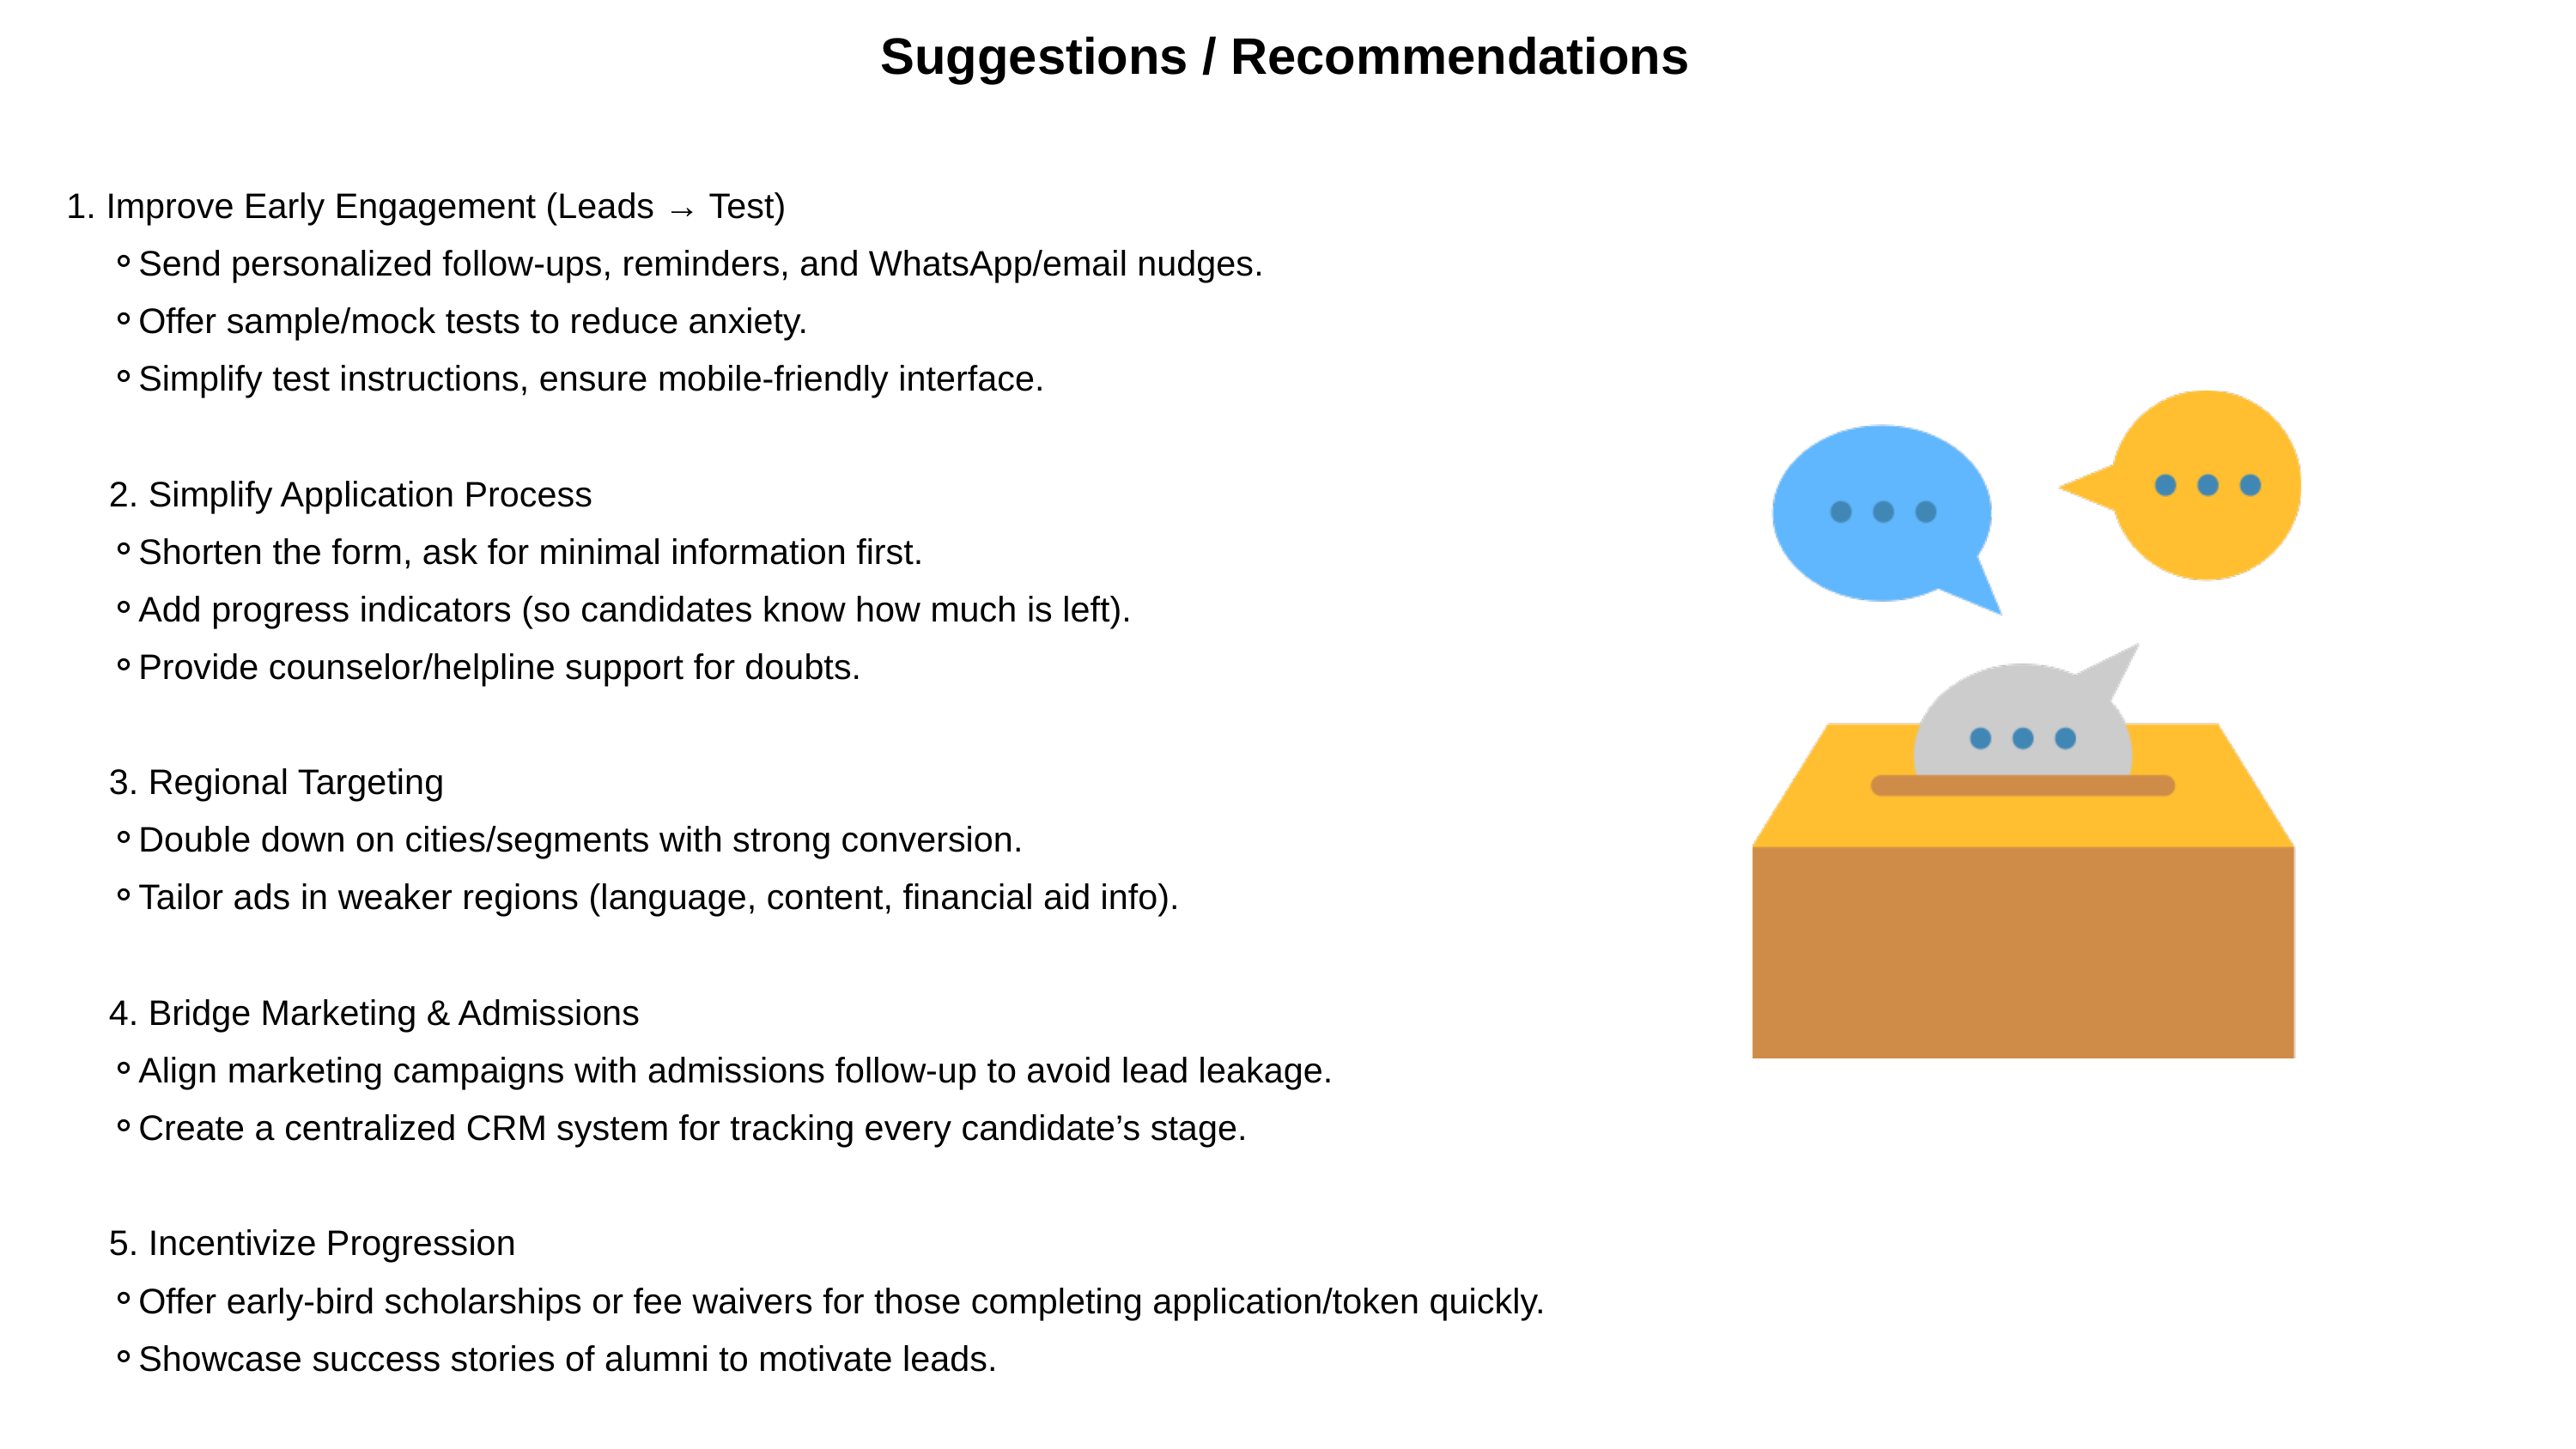

Suggestions / Recommendations

1. Improve Early Engagement (Leads → Test)
Send personalized follow-ups, reminders, and WhatsApp/email nudges.
Offer sample/mock tests to reduce anxiety.
Simplify test instructions, ensure mobile-friendly interface.

2. Simplify Application Process
Shorten the form, ask for minimal information first.
Add progress indicators (so candidates know how much is left).
Provide counselor/helpline support for doubts.

3. Regional Targeting
Double down on cities/segments with strong conversion.
Tailor ads in weaker regions (language, content, financial aid info).

4. Bridge Marketing & Admissions
Align marketing campaigns with admissions follow-up to avoid lead leakage.
Create a centralized CRM system for tracking every candidate’s stage.

5. Incentivize Progression
Offer early-bird scholarships or fee waivers for those completing application/token quickly.
Showcase success stories of alumni to motivate leads.